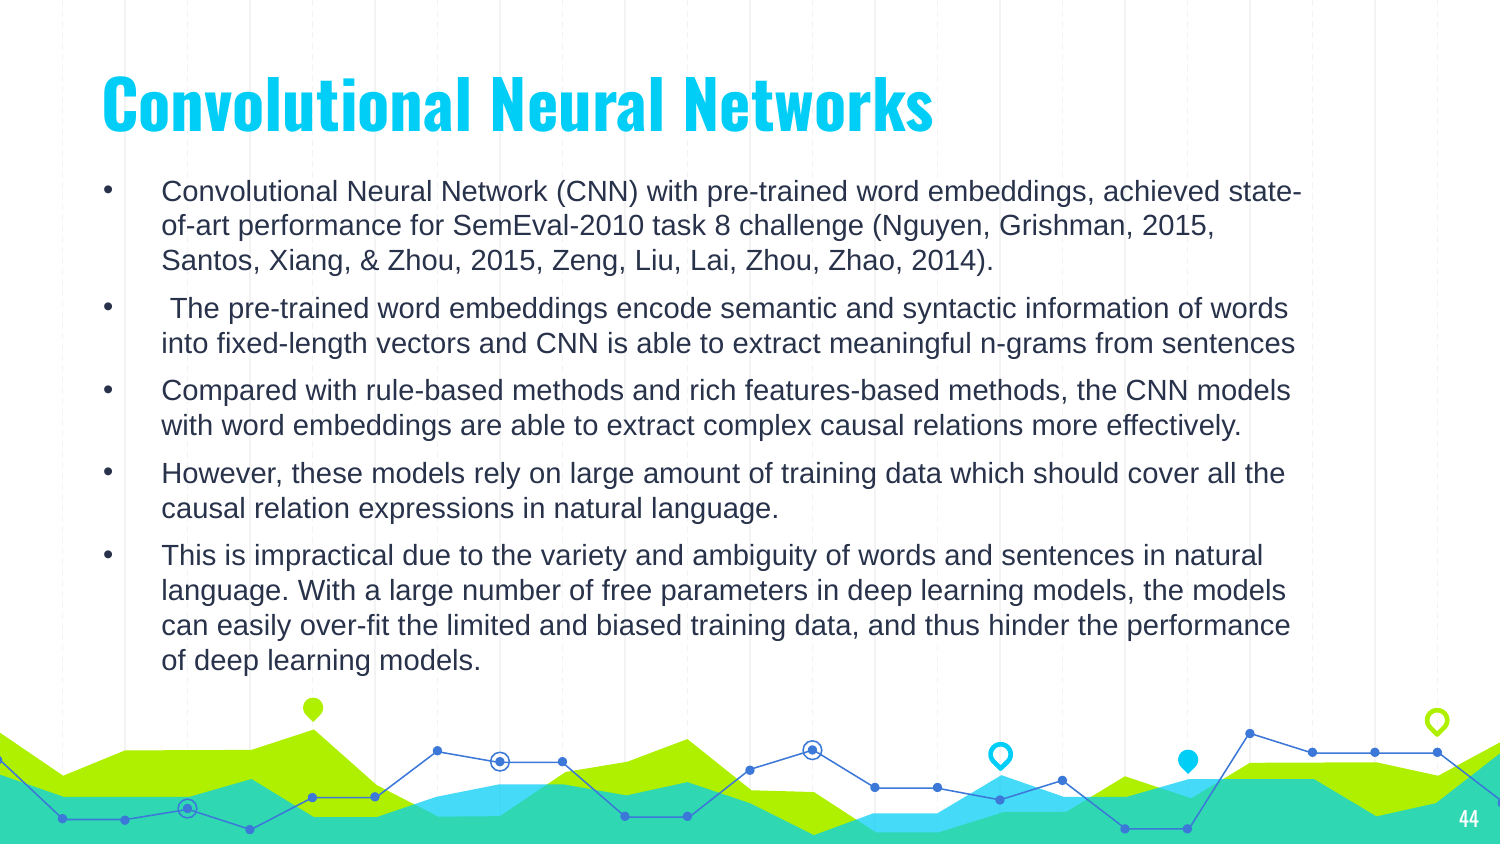

# Convolutional Neural Networks
Convolutional Neural Network (CNN) with pre-trained word embeddings, achieved state-of-art performance for SemEval-2010 task 8 challenge (Nguyen, Grishman, 2015, Santos, Xiang, & Zhou, 2015, Zeng, Liu, Lai, Zhou, Zhao, 2014).
 The pre-trained word embeddings encode semantic and syntactic information of words into fixed-length vectors and CNN is able to extract meaningful n-grams from sentences
Compared with rule-based methods and rich features-based methods, the CNN models with word embeddings are able to extract complex causal relations more effectively.
However, these models rely on large amount of training data which should cover all the causal relation expressions in natural language.
This is impractical due to the variety and ambiguity of words and sentences in natural language. With a large number of free parameters in deep learning models, the models can easily over-fit the limited and biased training data, and thus hinder the performance of deep learning models.
44